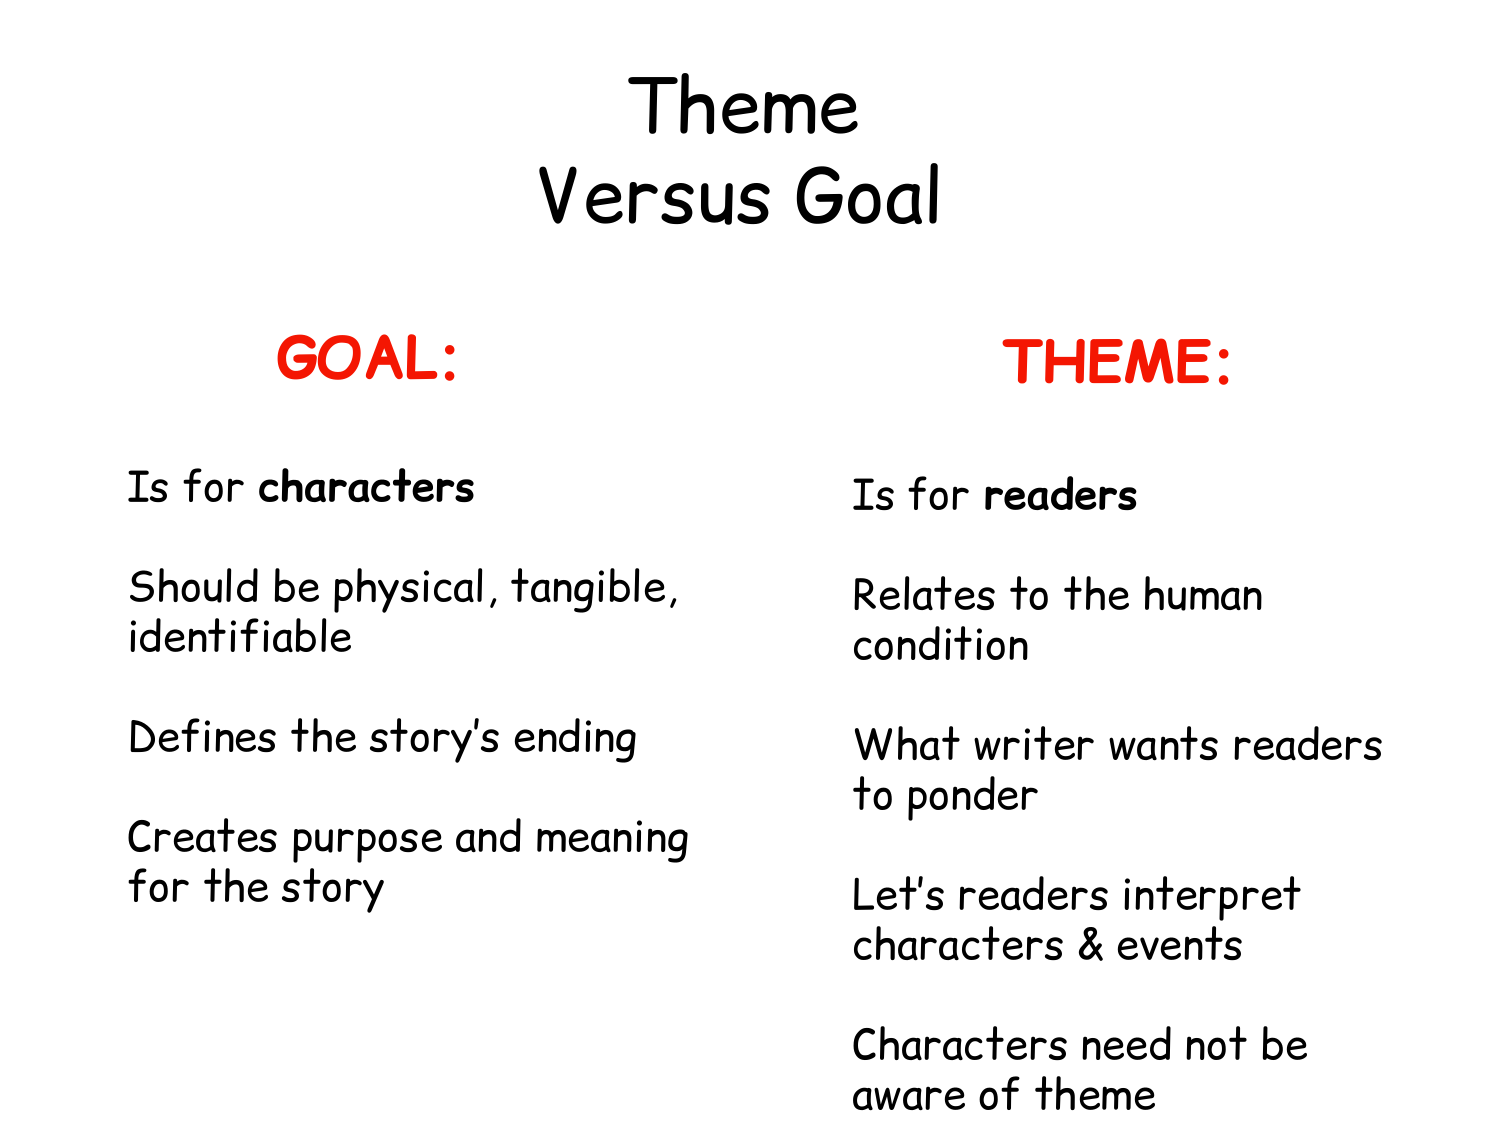

Theme Versus Goal
	THEME:

Is for readers

Relates to the human condition

What writer wants readers to ponder

Let’s readers interpret characters & events

Characters need not be aware of theme
	GOAL:

Is for characters

Should be physical, tangible, identifiable

Defines the story’s ending

Creates purpose and meaning for the story